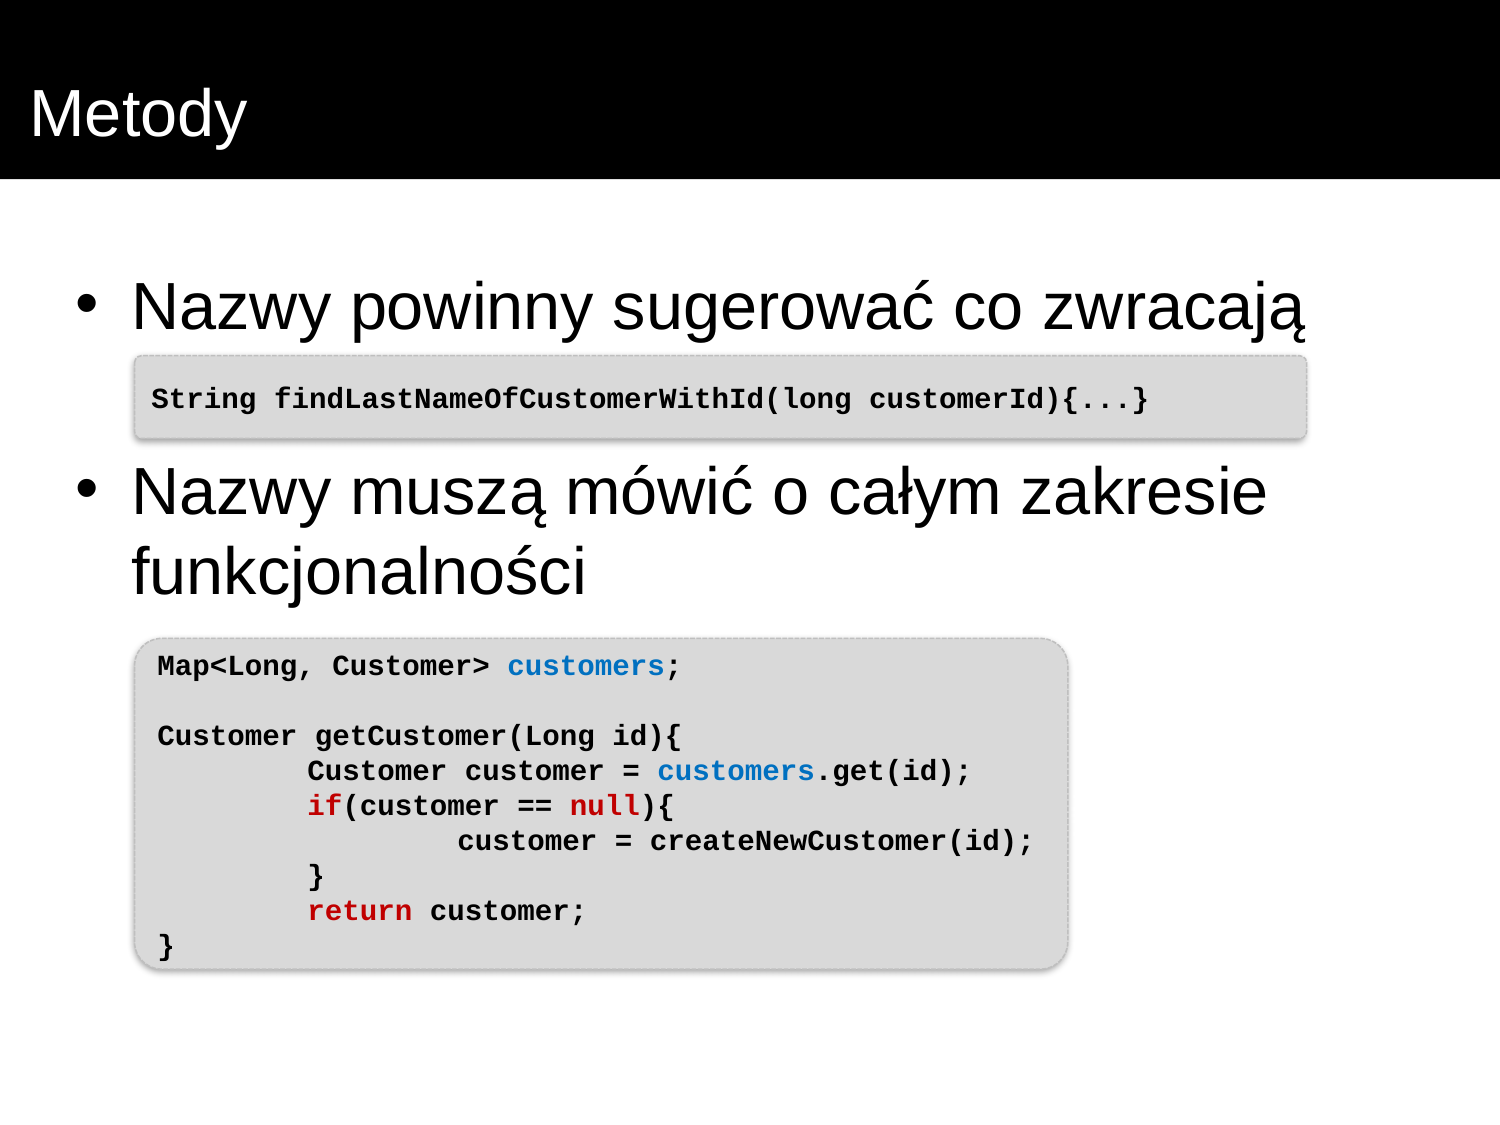

# Metody
Nazwy powinny sugerować co zwracają

Nazwy muszą mówić o całym zakresie funkcjonalności
String findLastNameOfCustomerWithId(long customerId){...}
Map<Long, Customer> customers;

Customer getCustomer(Long id){
	Customer customer = customers.get(id);
	if(customer == null){
		customer = createNewCustomer(id);
	}
	return customer;
}